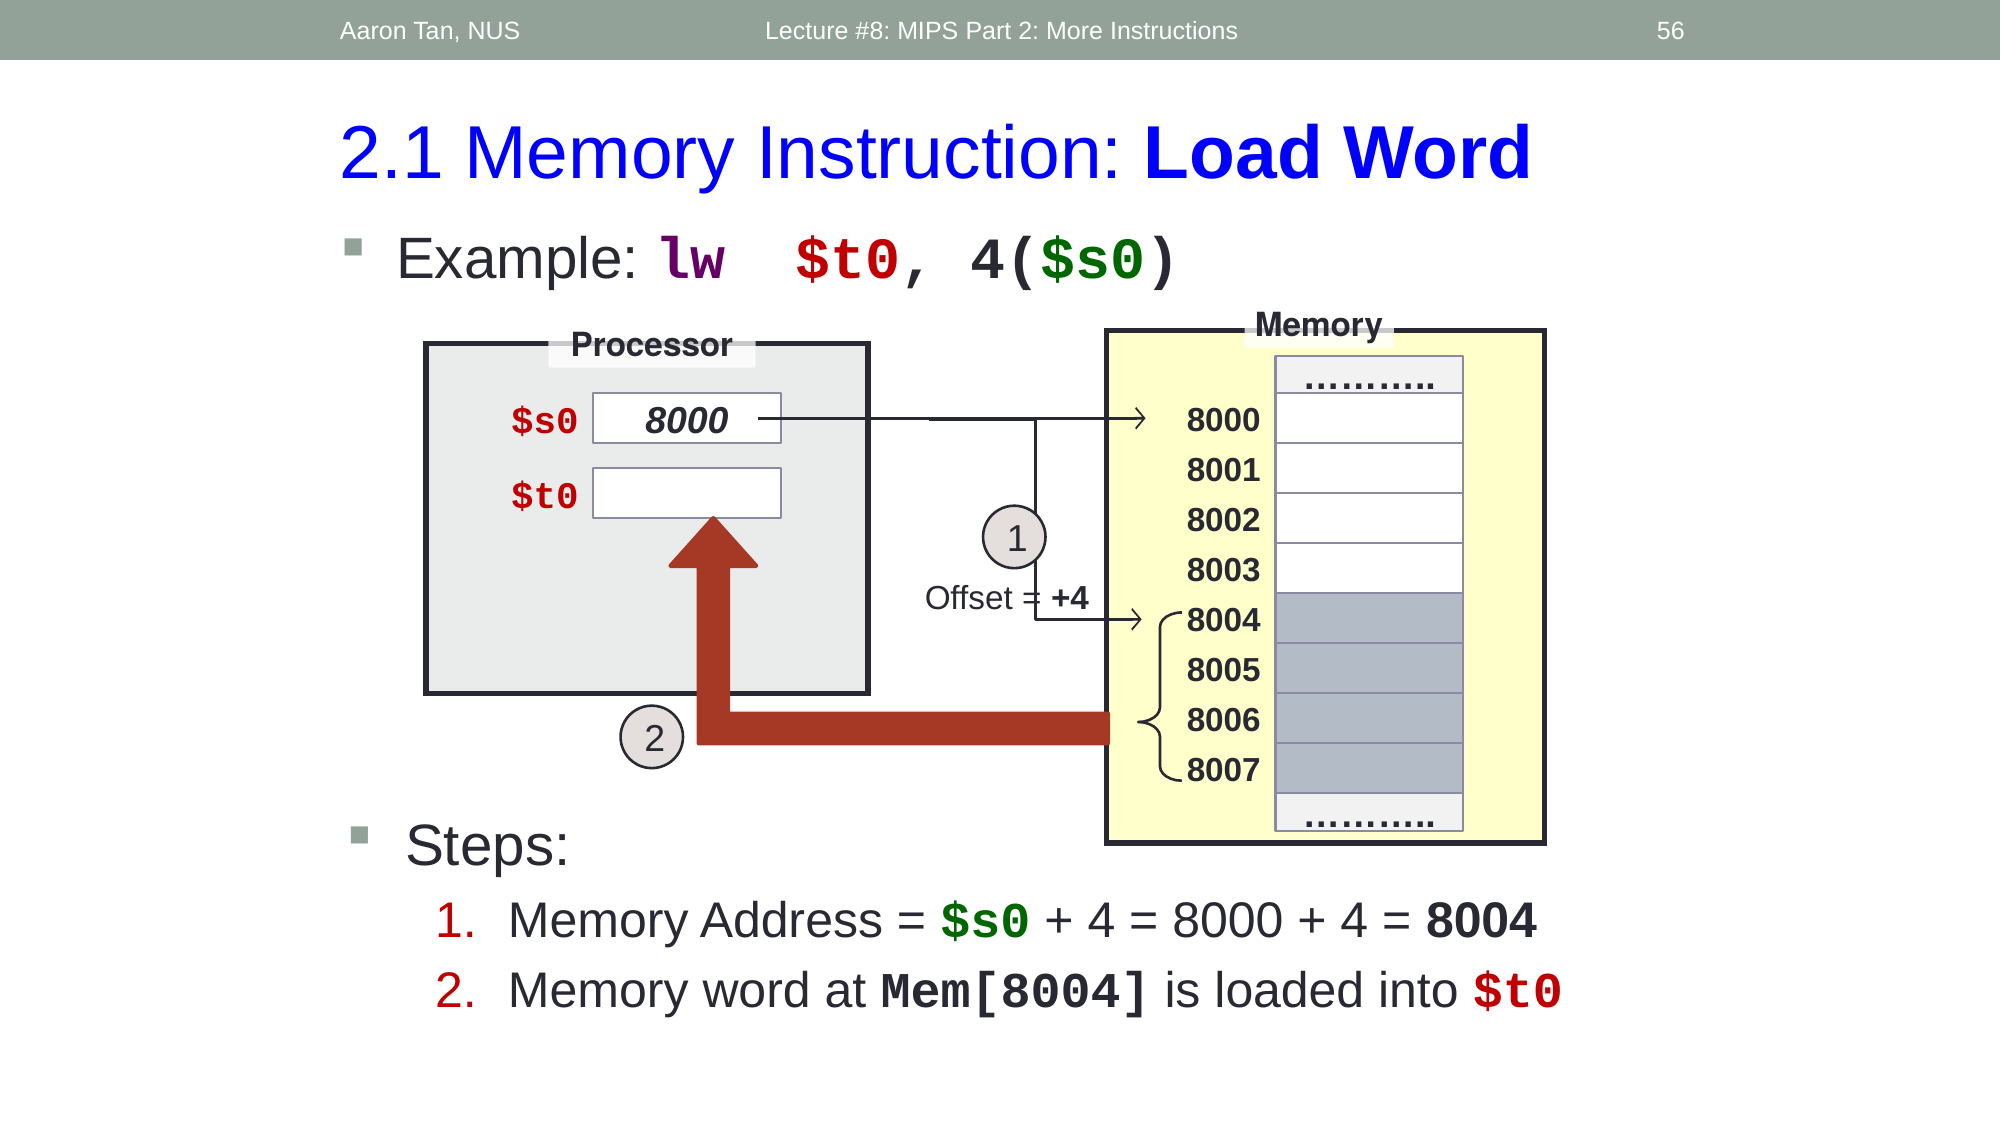

Aaron Tan, NUS
Lecture #8: MIPS Part 2: More Instructions
56
2.1 Memory Instruction: Load Word
Example: lw  $t0, 4($s0)
Memory
Processor

………..
$s0
8000
8000

8001

$t0

8002

1

8003

Offset = +4
8004

8005

8006

2
8007

………..
Steps:
Memory Address = $s0 + 4 = 8000 + 4 = 8004
Memory word at Mem[8004] is loaded into $t0